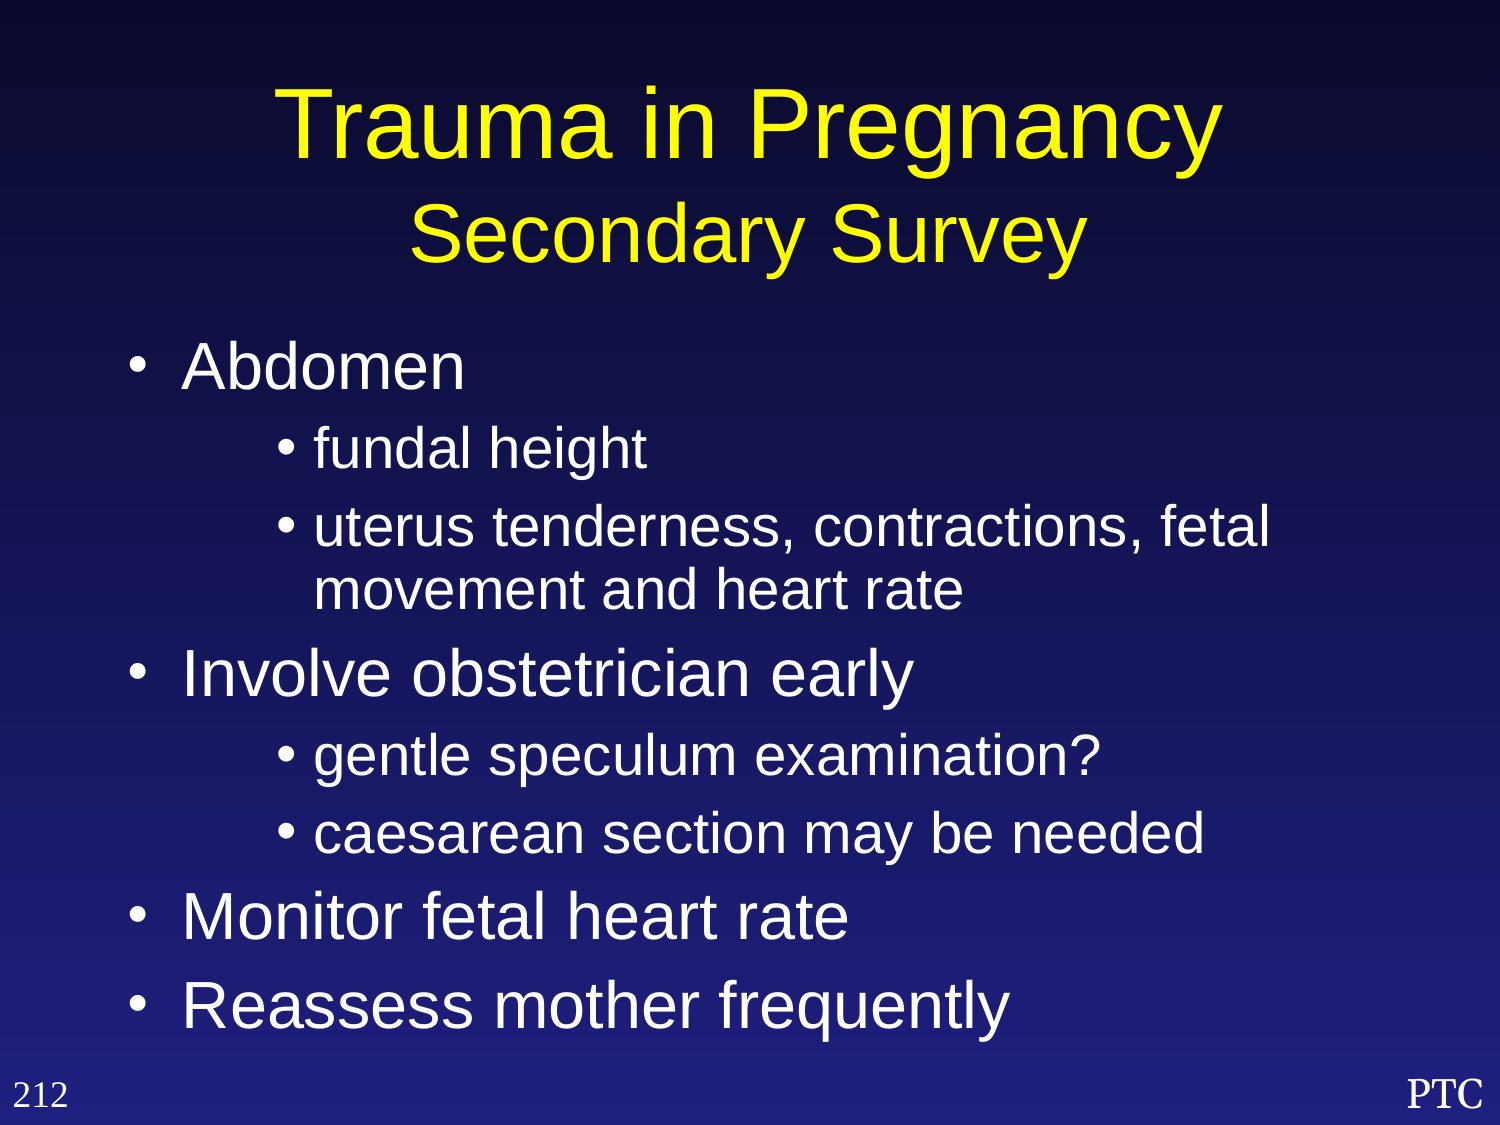

Trauma in Pregnancy
Secondary Survey
Abdomen
fundal height
uterus tenderness, contractions, fetal movement and heart rate
Involve obstetrician early
gentle speculum examination?
caesarean section may be needed
Monitor fetal heart rate
Reassess mother frequently
212